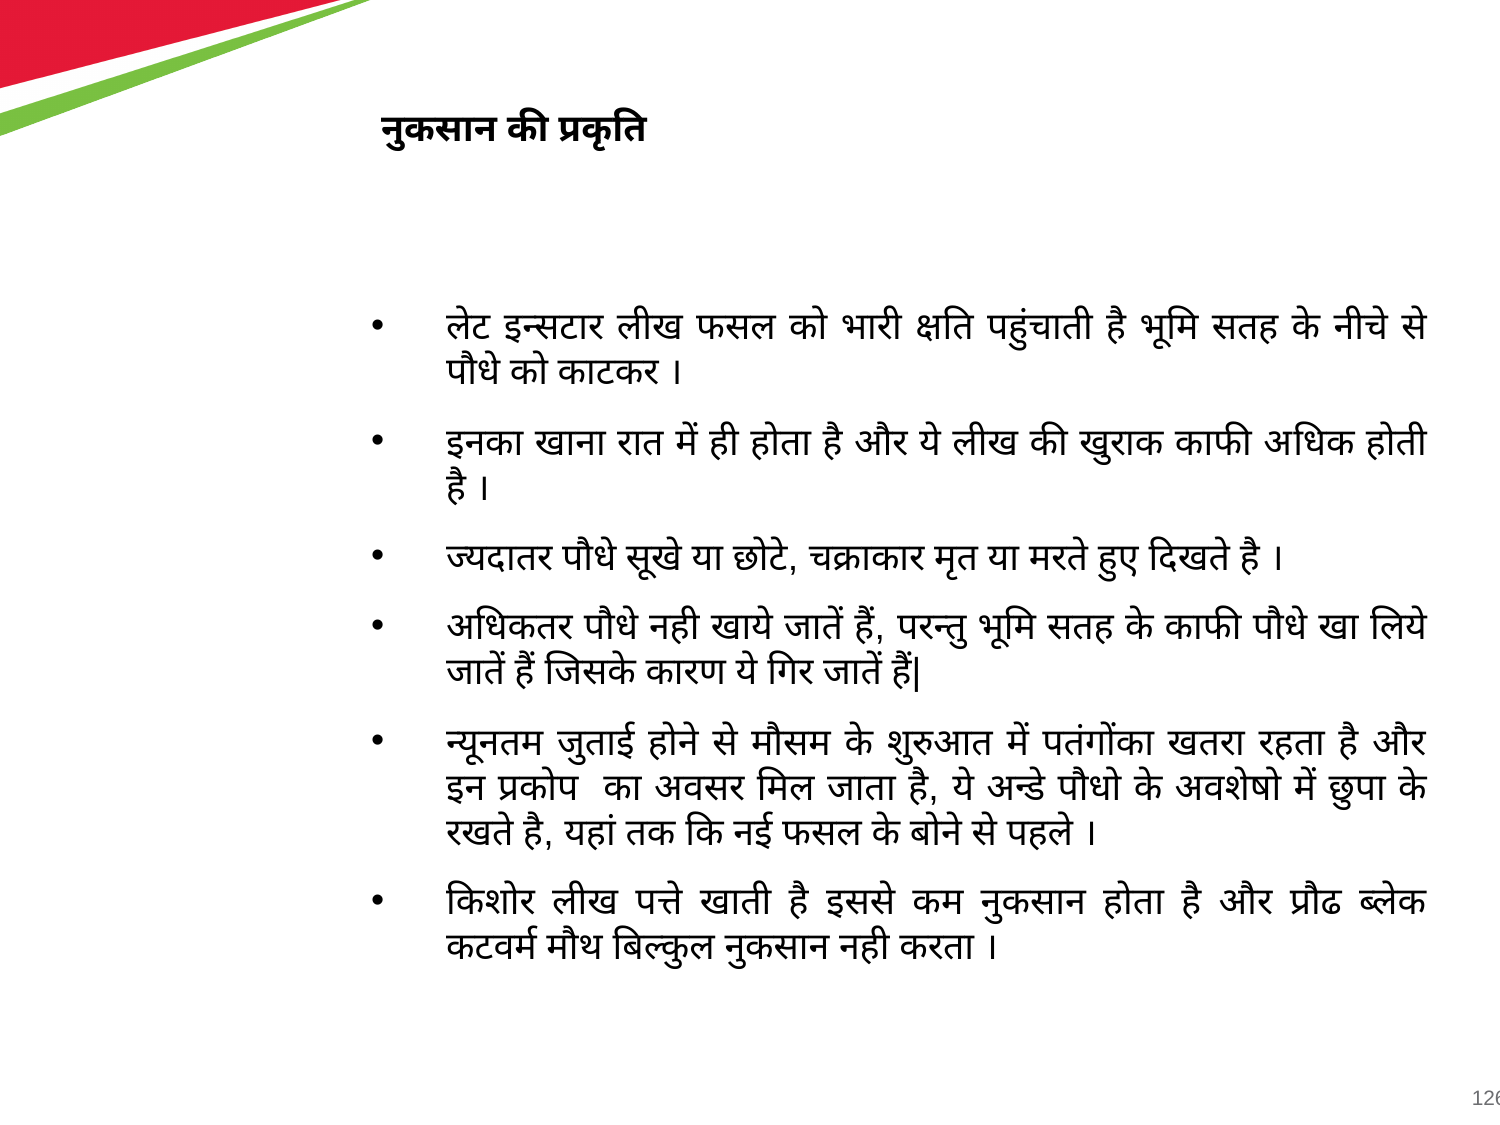

नुकसान की प्रकृति
लेट इन्सटार लीख फसल को भारी क्षति पहुंचाती है भूमि सतह के नीचे से पौधे को काटकर ।
इनका खाना रात में ही होता है और ये लीख की खुराक काफी अधिक होती है ।
ज्यदातर पौधे सूखे या छोटे, चक्राकार मृत या मरते हुए दिखते है ।
अधिकतर पौधे नही खाये जातें हैं, परन्तु भूमि सतह के काफी पौधे खा लिये जातें हैं जिसके कारण ये गिर जातें हैं|
न्यूनतम जुताई होने से मौसम के शुरुआत में पतंगोंका खतरा रहता है और इन प्रकोप  का अवसर मिल जाता है, ये अन्डे पौधो के अवशेषो में छुपा के रखते है, यहां तक ​​कि नई फसल के बोने से पहले ।
किशोर लीख पत्ते खाती है इससे कम नुकसान होता है और प्रौढ ब्लेक कटवर्म मौथ बिल्कुल नुकसान नही करता ।